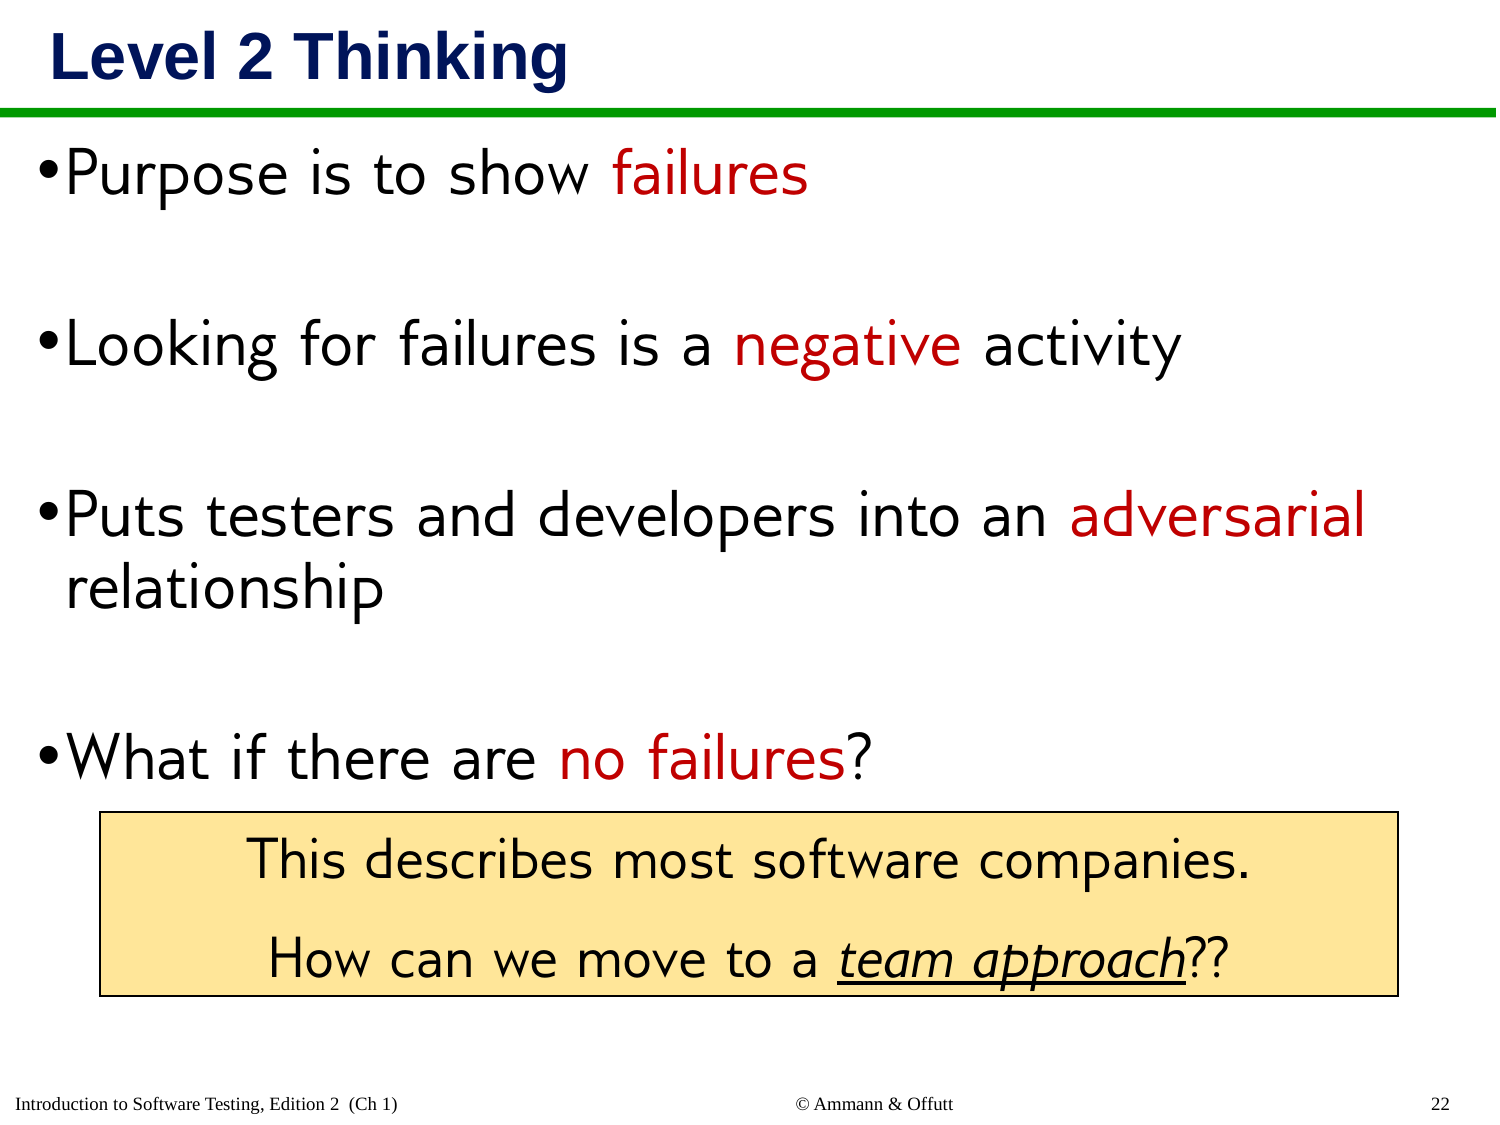

# Level 2 Thinking
Purpose is to show failures

Looking for failures is a negative activity

Puts testers and developers into an adversarial relationship

What if there are no failures?
This describes most software companies.
How can we move to a team approach??
22
Introduction to Software Testing, Edition 2  (Ch 1)
© Ammann & Offutt